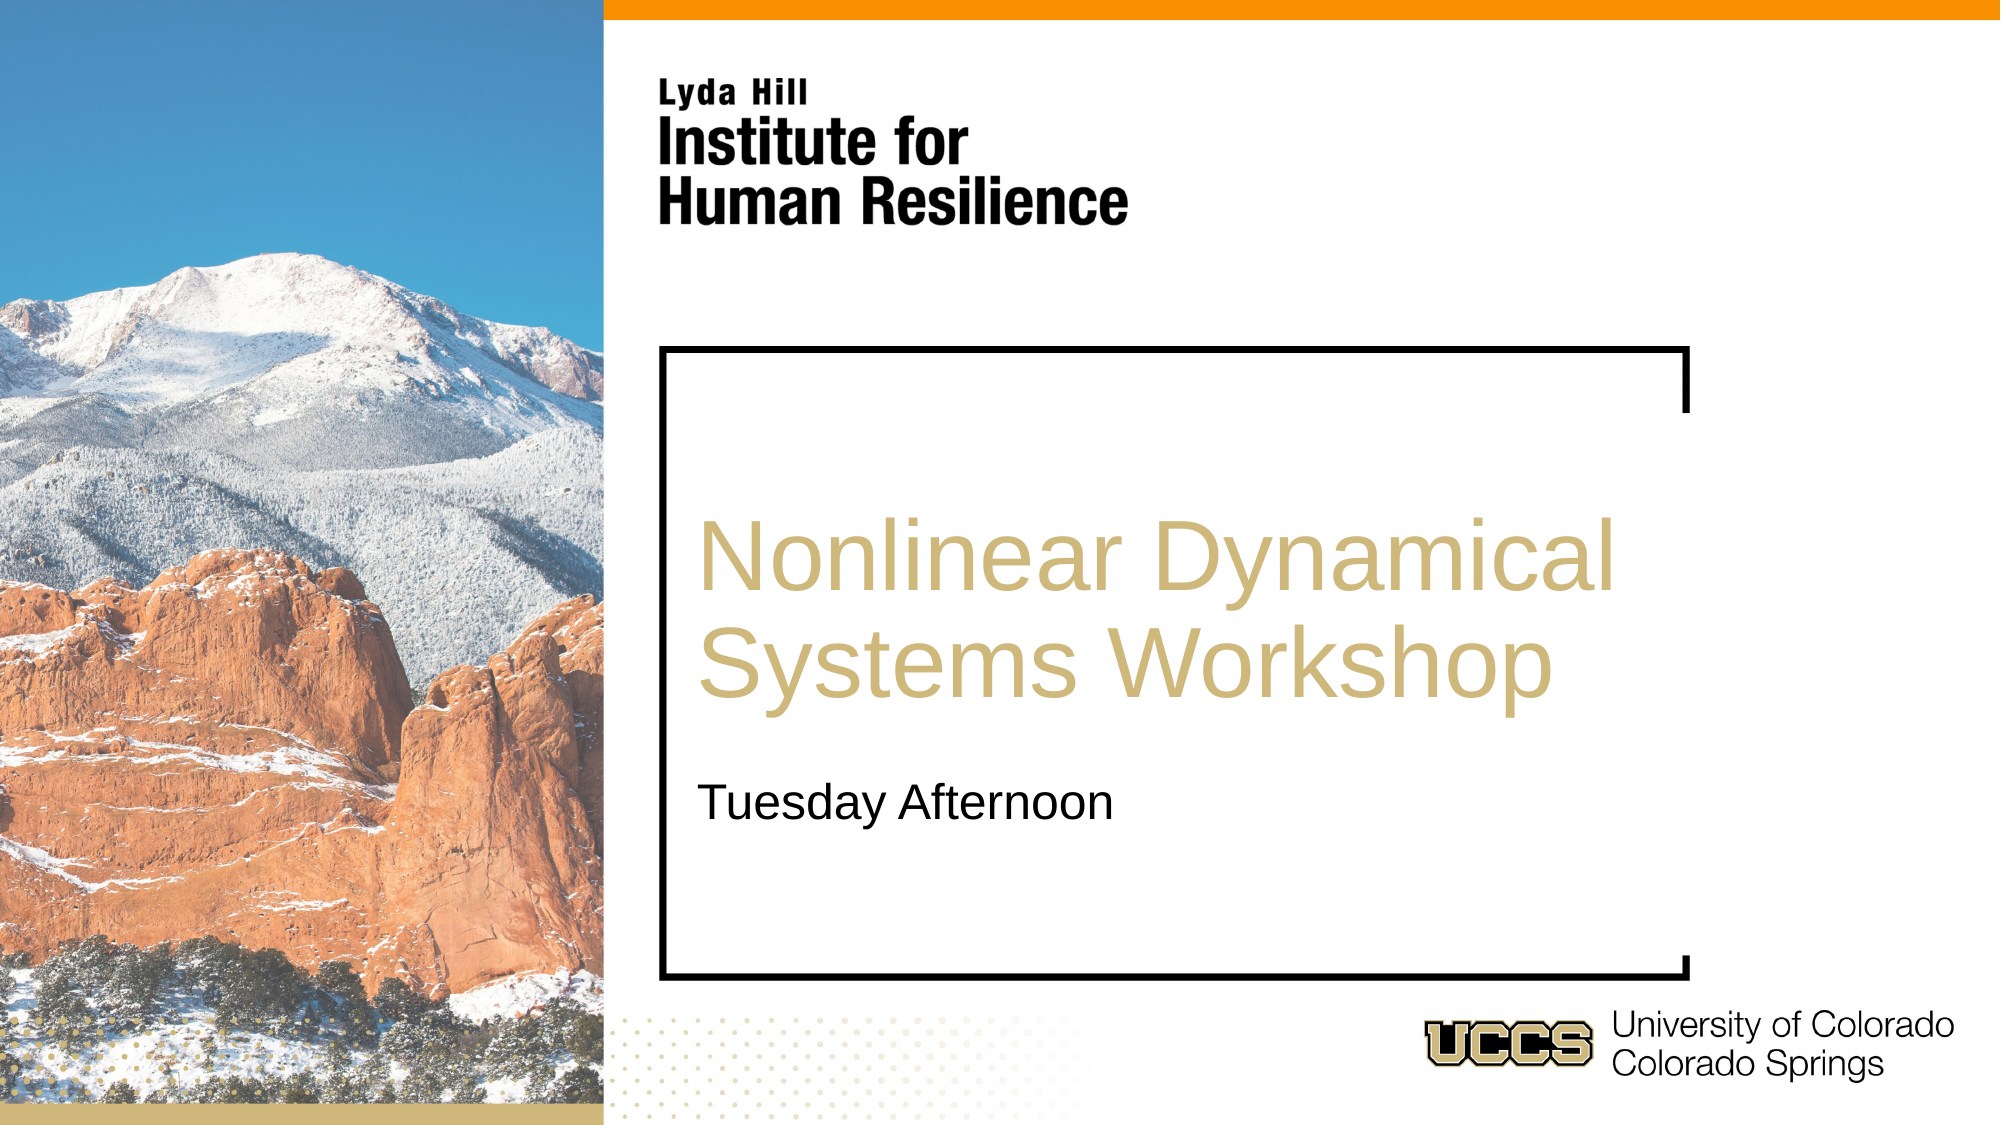

# Nonlinear Dynamical Systems Workshop
Tuesday Afternoon